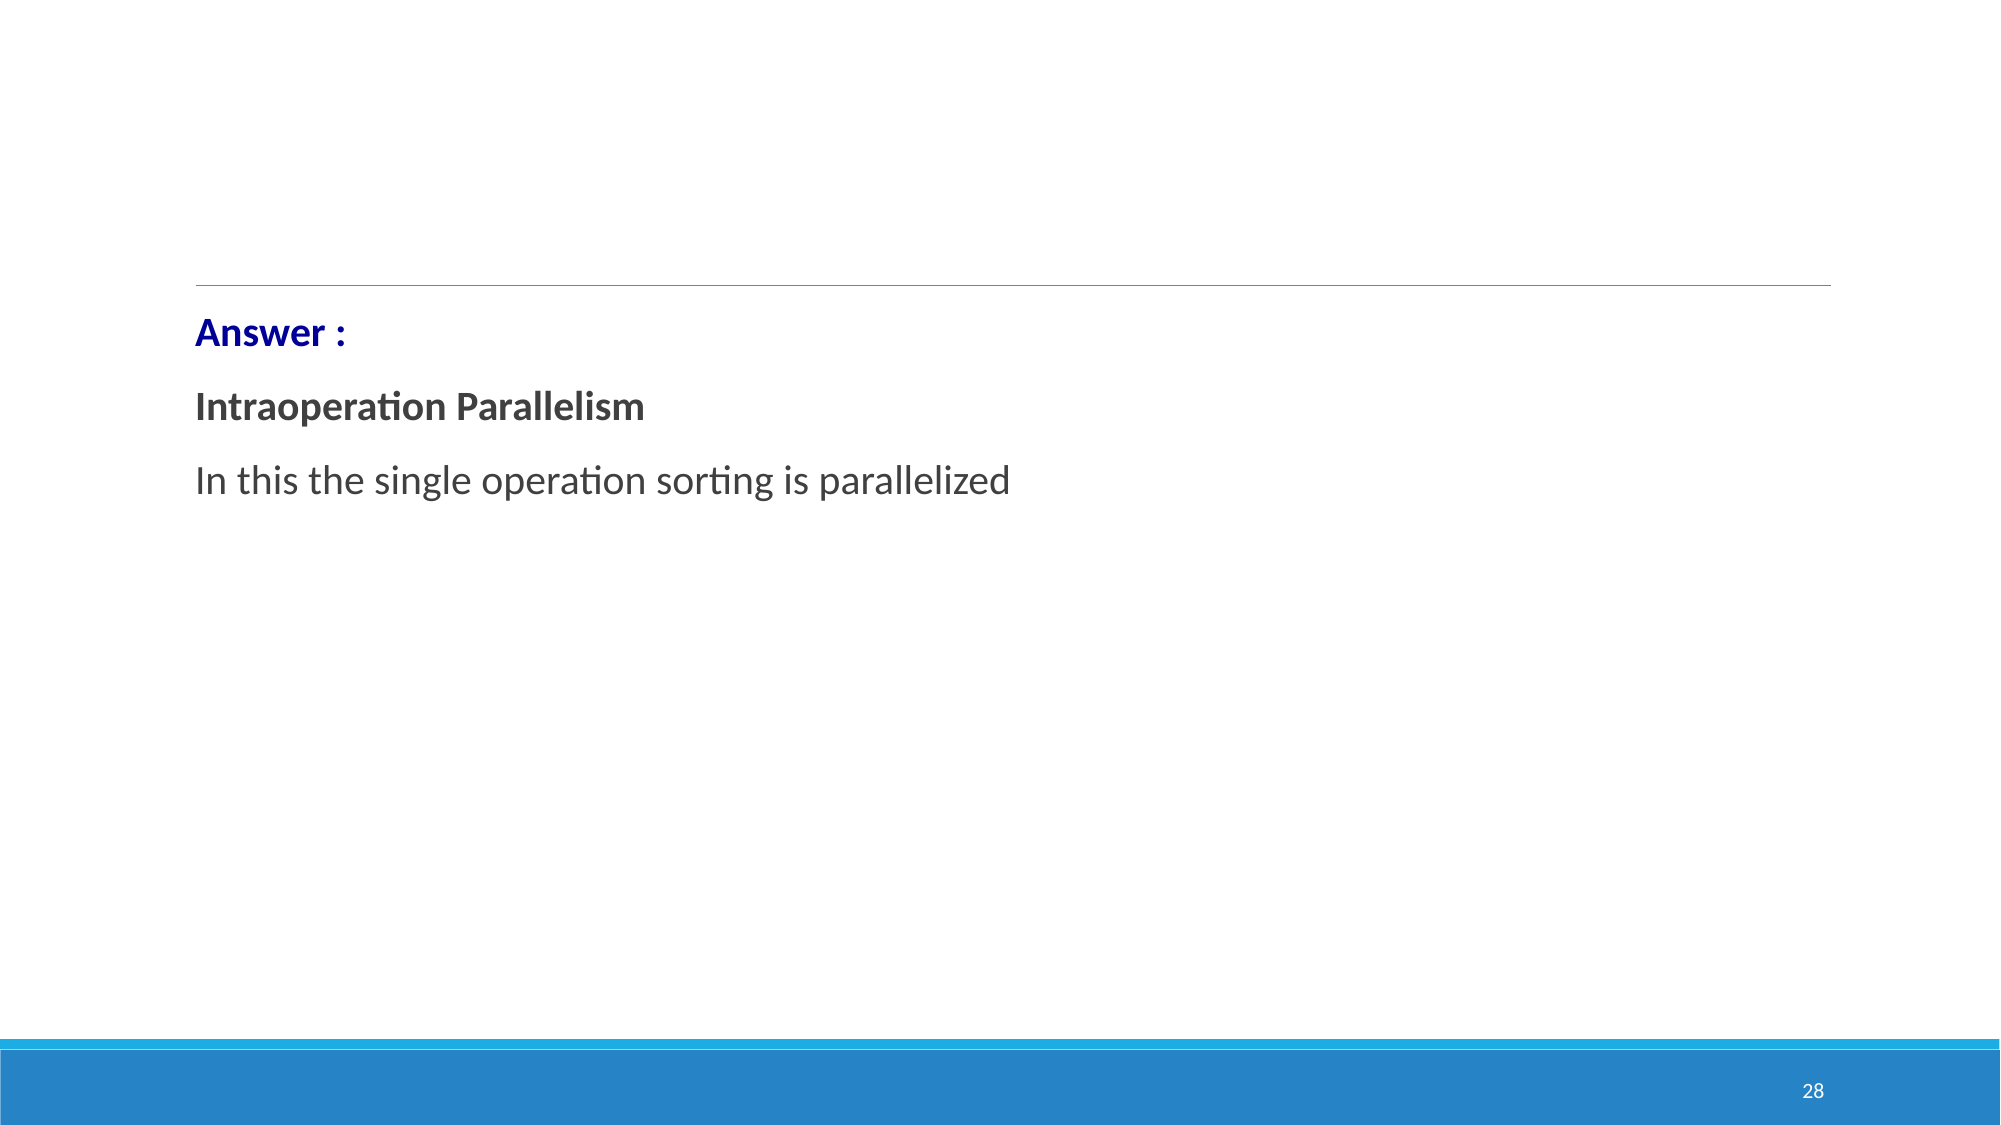

#
Answer :
Intraoperation Parallelism
In this the single operation sorting is parallelized

28